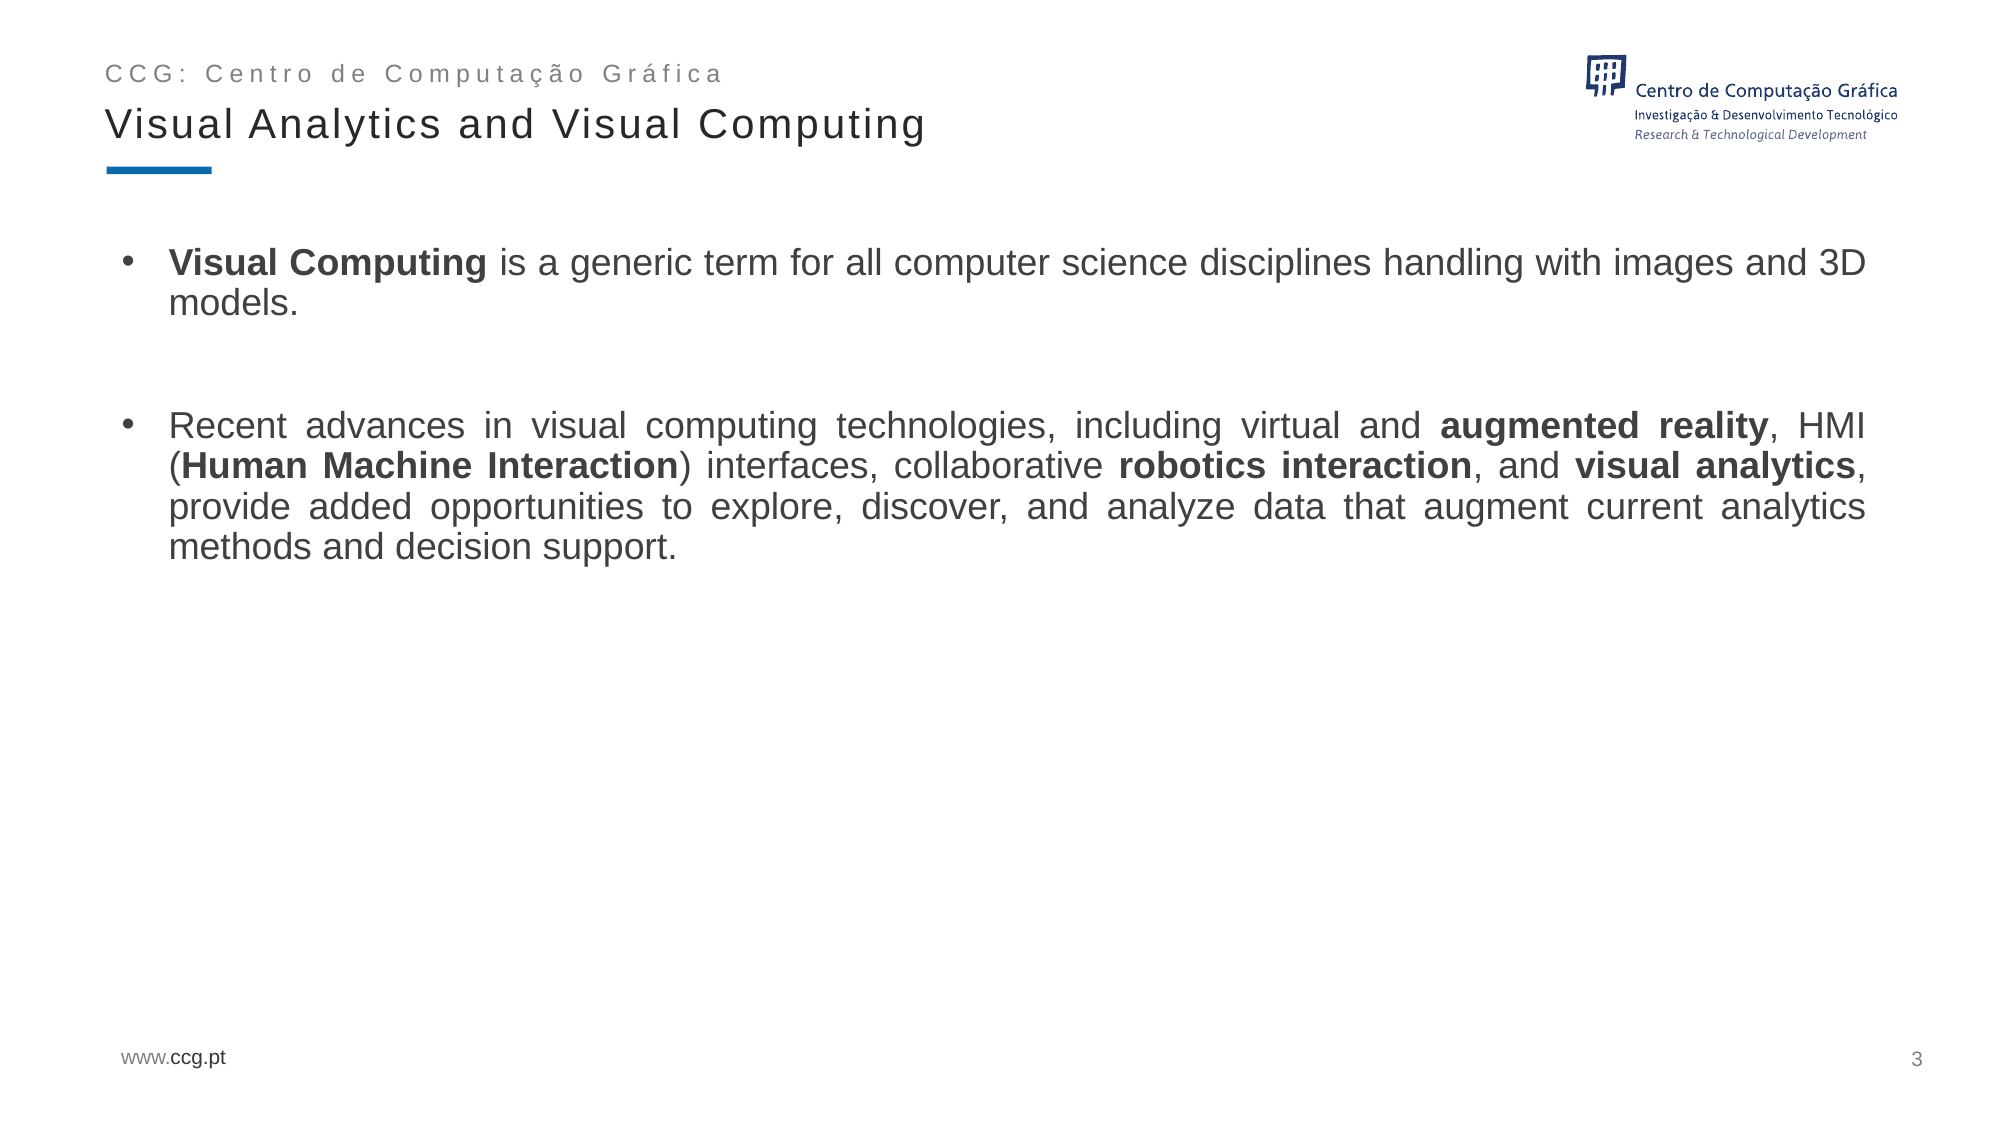

Visual Analytics and Visual Computing
Visual Computing is a generic term for all computer science disciplines handling with images and 3D models.

Recent advances in visual computing technologies, including virtual and augmented reality, HMI (Human Machine Interaction) interfaces, collaborative robotics interaction, and visual analytics, provide added opportunities to explore, discover, and analyze data that augment current analytics methods and decision support.

3